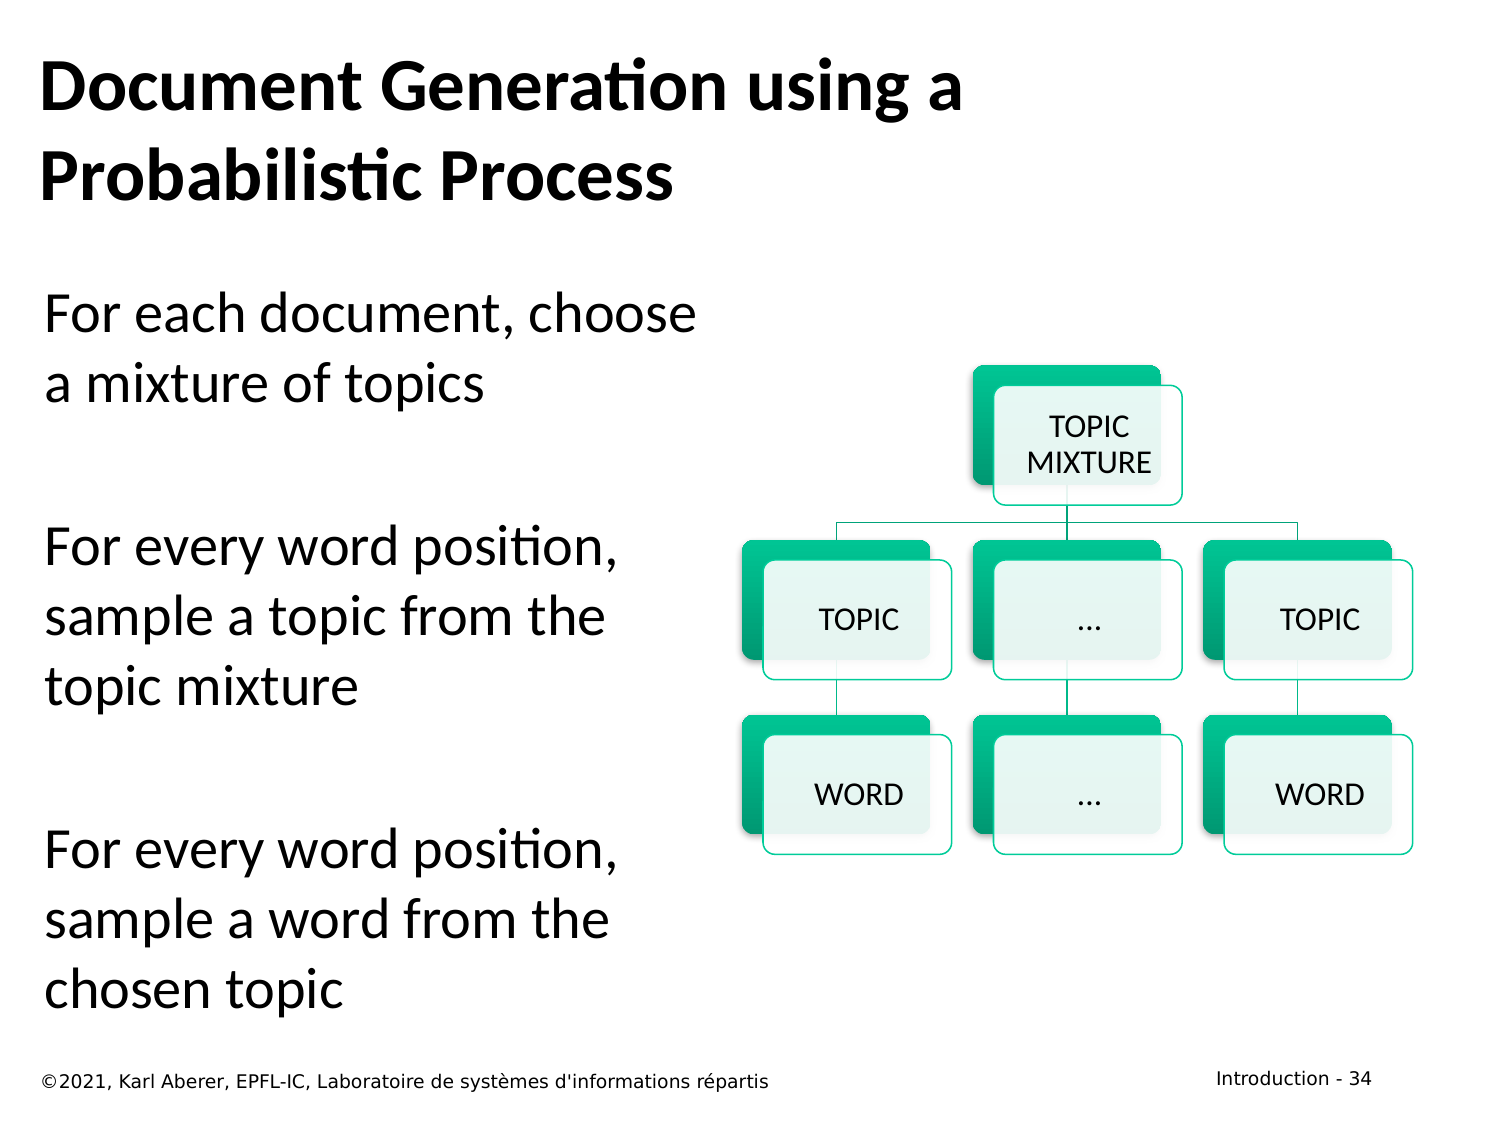

# Document Generation using a  Probabilistic Process
For each document, choose
a mixture of topics

For every word position,
sample a topic from the
topic mixture

For every word position,
sample a word from the
chosen topic

TOPIC MIXTURE
TOPIC
WORD
...
...
TOPIC
WORD
©2021, Karl Aberer, EPFL-IC, Laboratoire de systèmes d'informations répartis